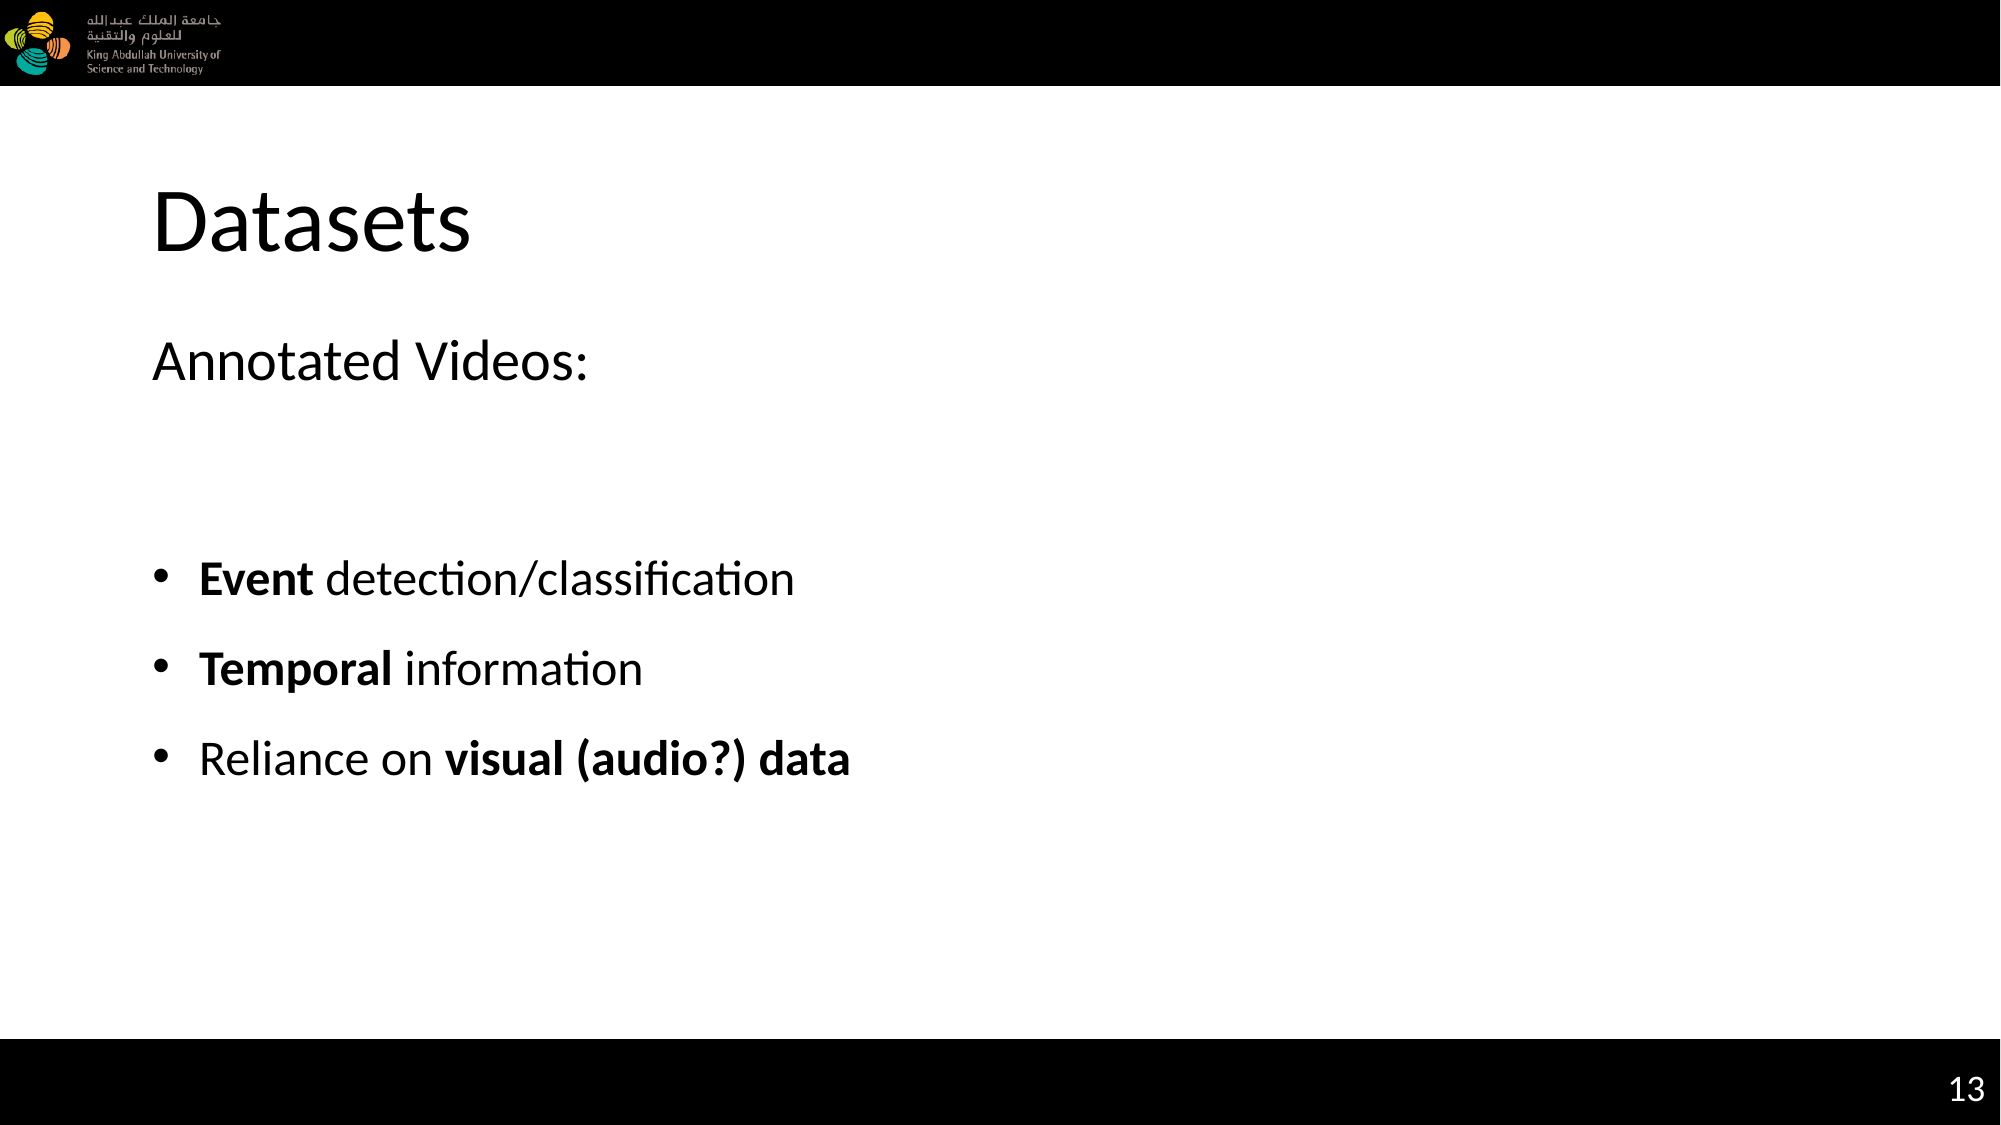

# Datasets
Annotated Videos:
Event detection/classification
Temporal information
Reliance on visual (audio?) data

Substitution
Goal
Yellow Card
13